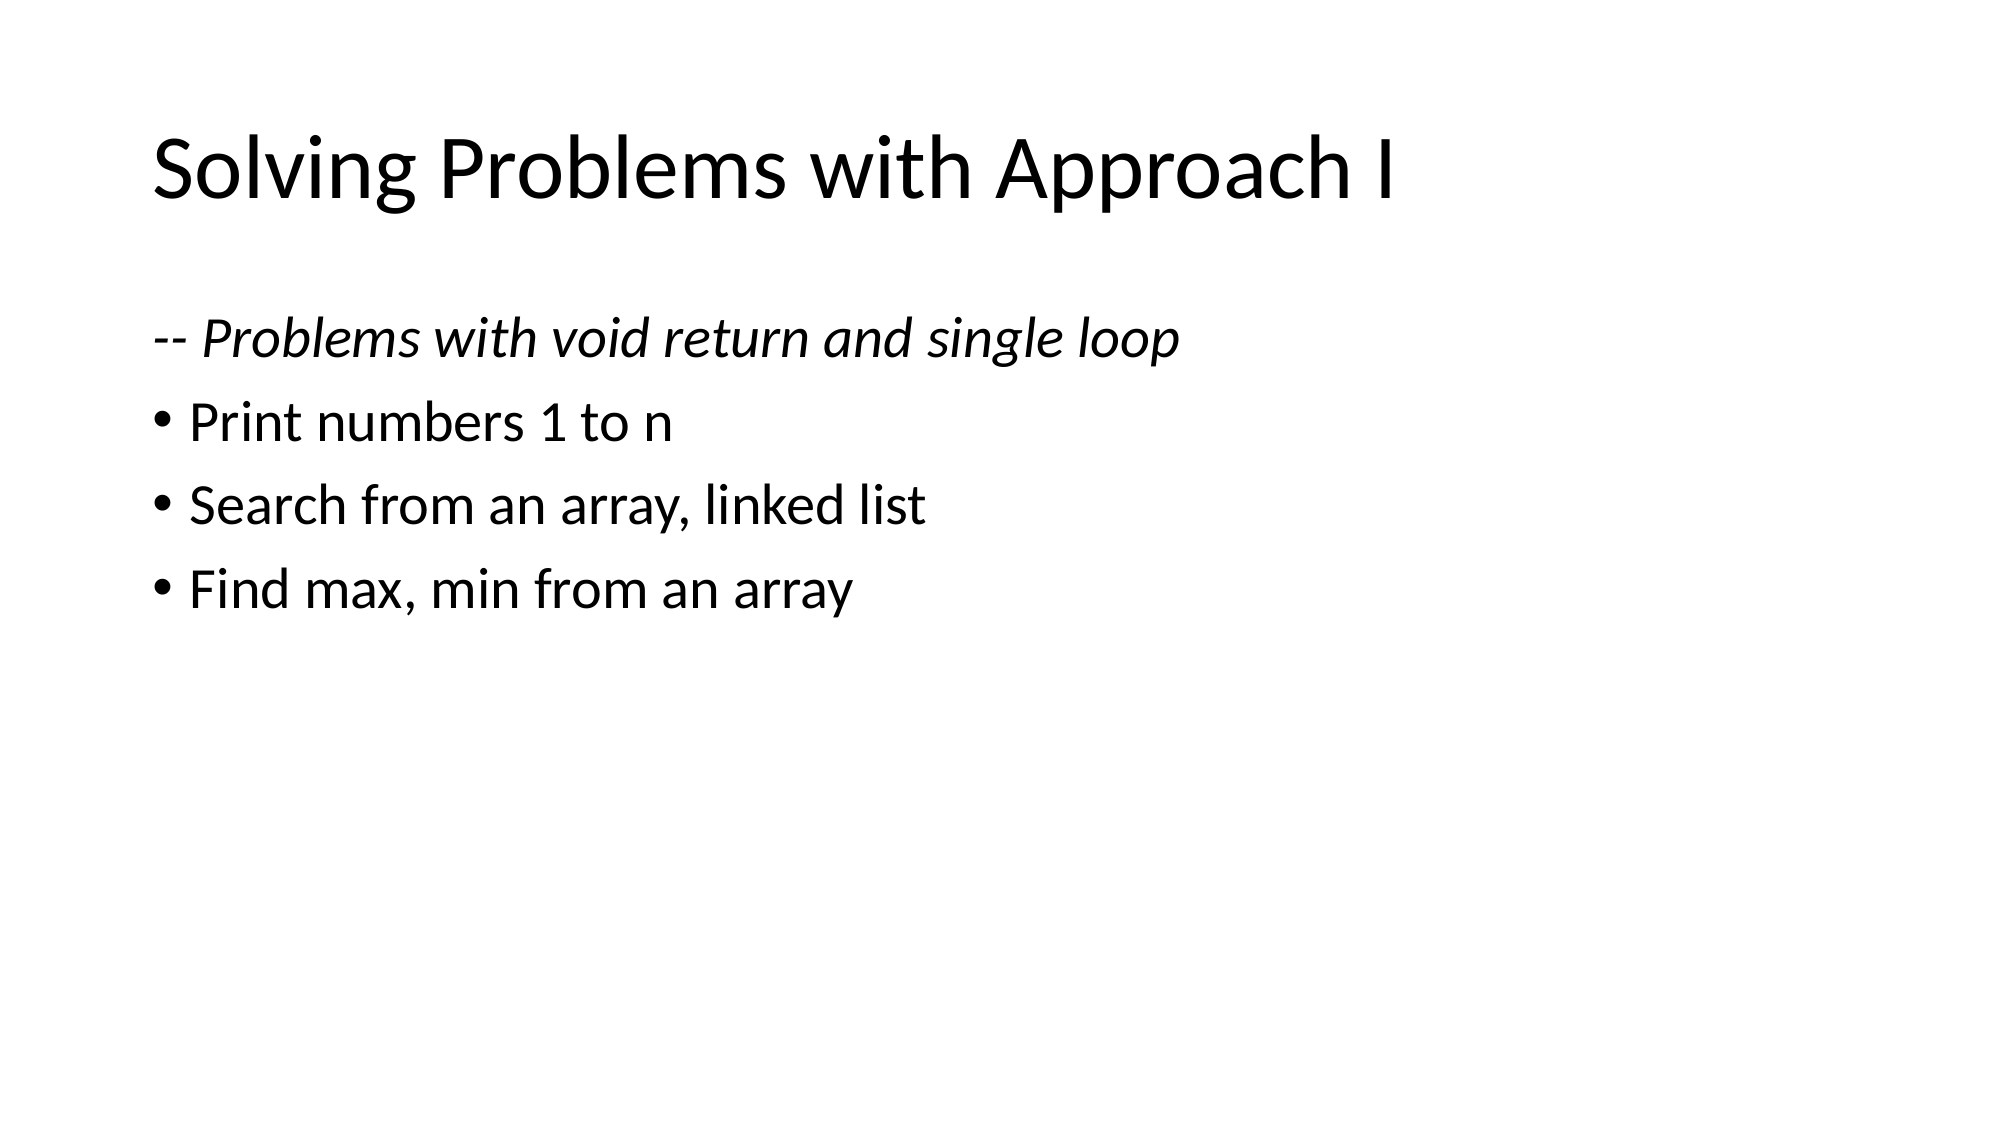

# Solving Problems with Approach I
-- Problems with void return and single loop
Print numbers 1 to n
Search from an array, linked list
Find max, min from an array